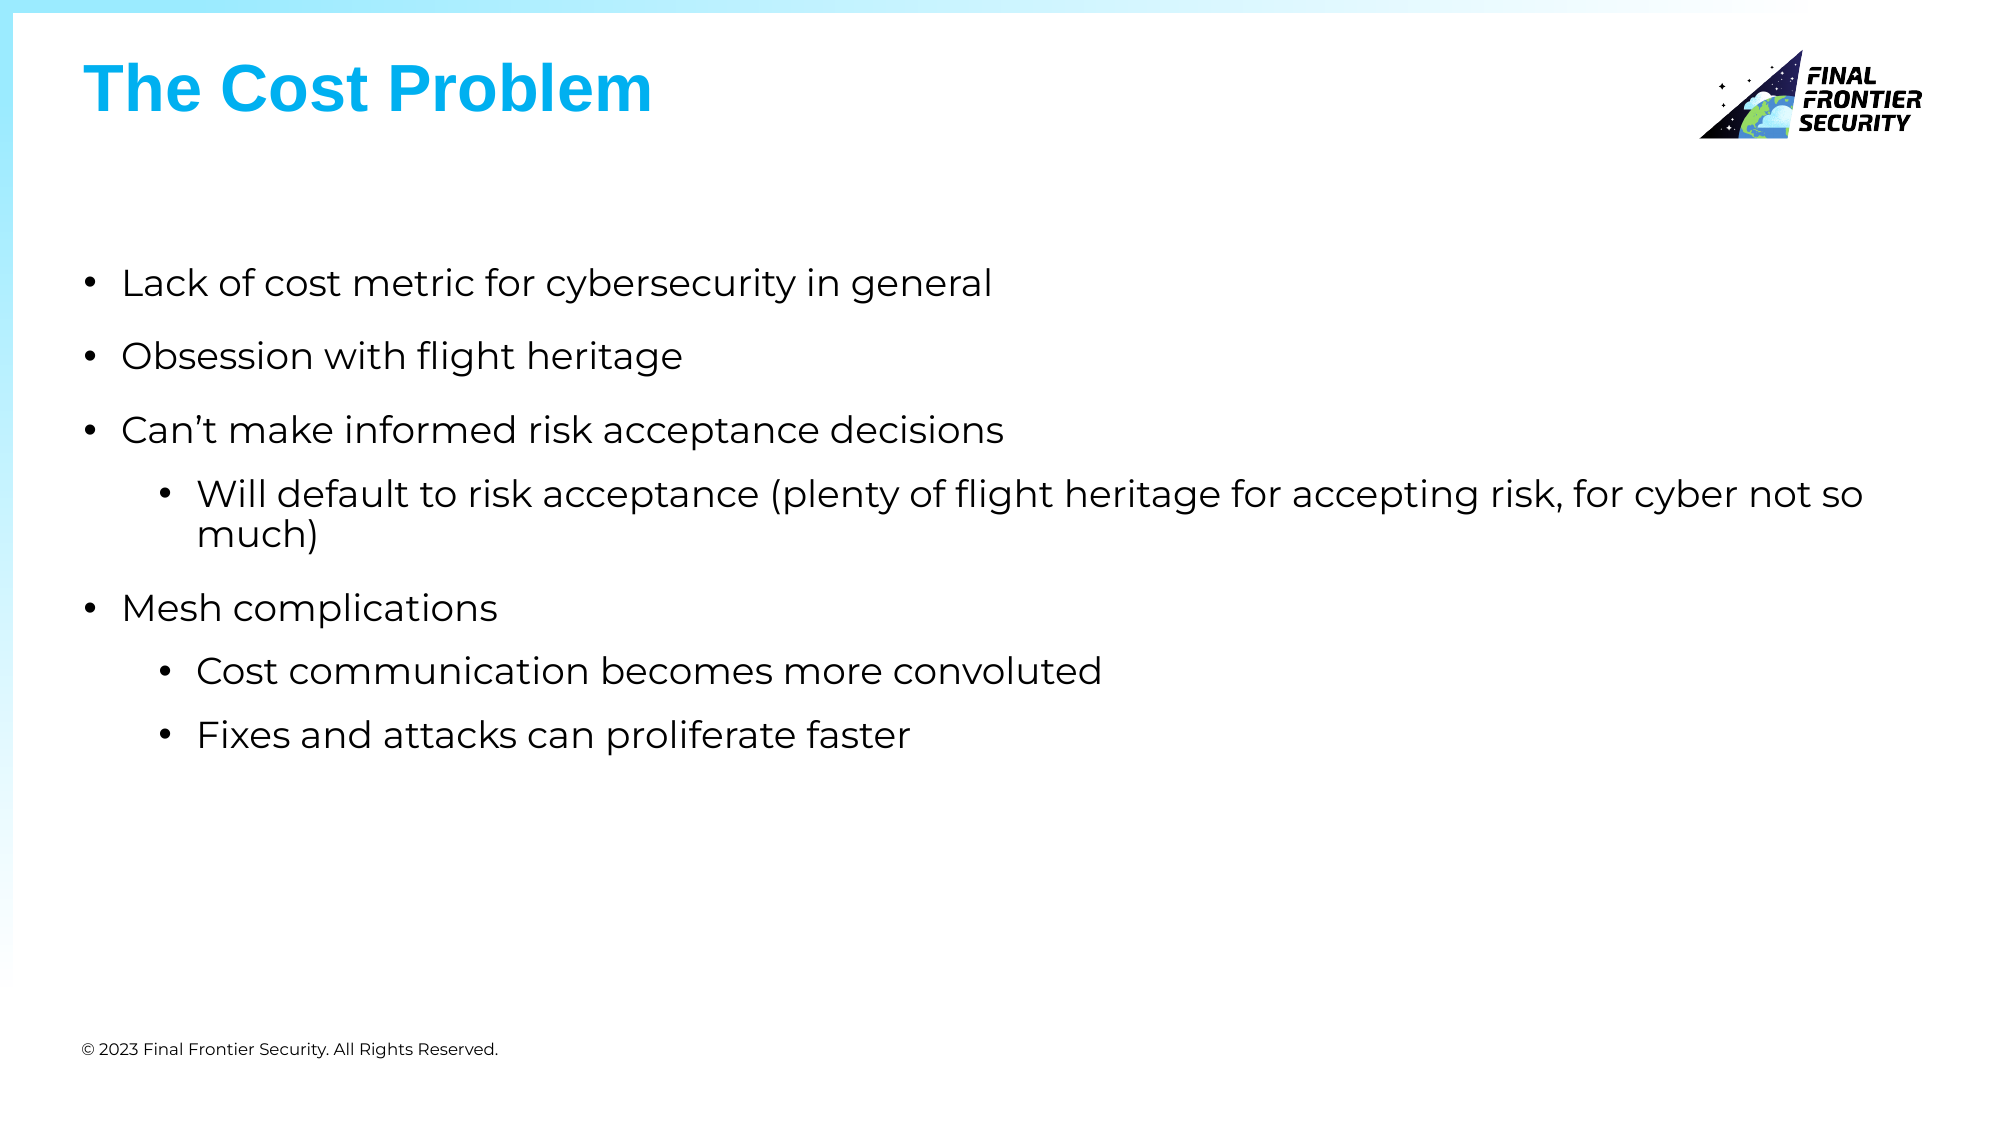

# The Cost Problem
Lack of cost metric for cybersecurity in general
Obsession with flight heritage
Can’t make informed risk acceptance decisions
Will default to risk acceptance (plenty of flight heritage for accepting risk, for cyber not so much)
Mesh complications
Cost communication becomes more convoluted
Fixes and attacks can proliferate faster